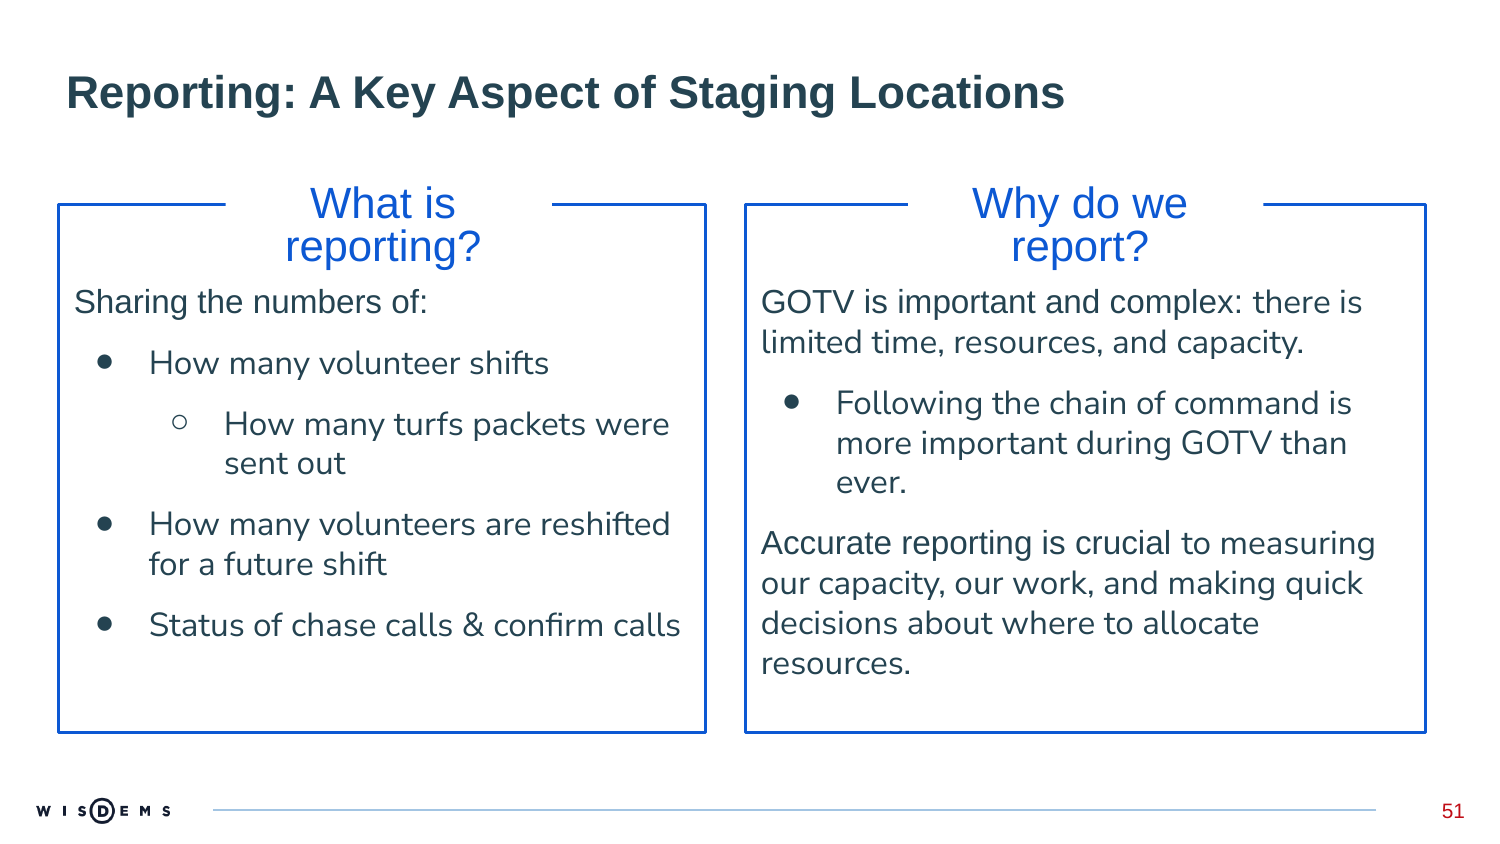

# Reporting: A Key Aspect of Staging Locations
What is reporting?
Why do we report?

Sharing the numbers of:
How many volunteer shifts
How many turfs packets were sent out
How many volunteers are reshifted for a future shift
Status of chase calls & confirm calls

GOTV is important and complex: there is limited time, resources, and capacity.
Following the chain of command is more important during GOTV than ever.
Accurate reporting is crucial to measuring our capacity, our work, and making quick decisions about where to allocate resources.